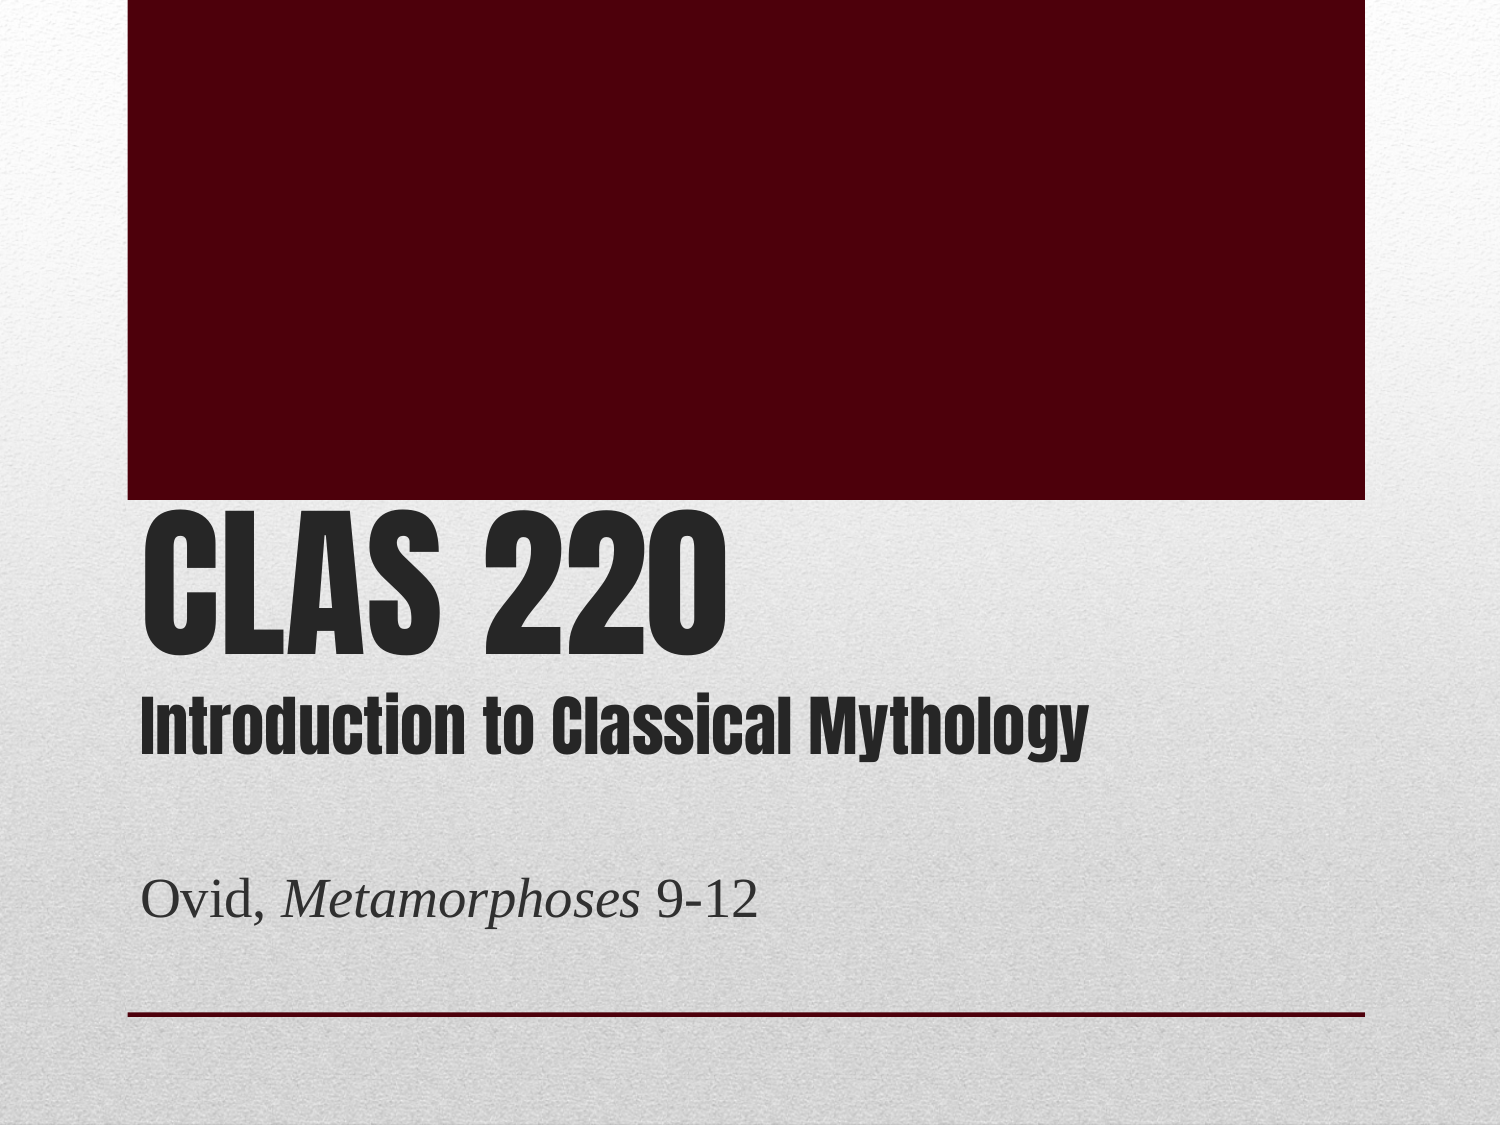

# CLAS 220 Introduction to Classical Mythology

Ovid, Metamorphoses 9-12